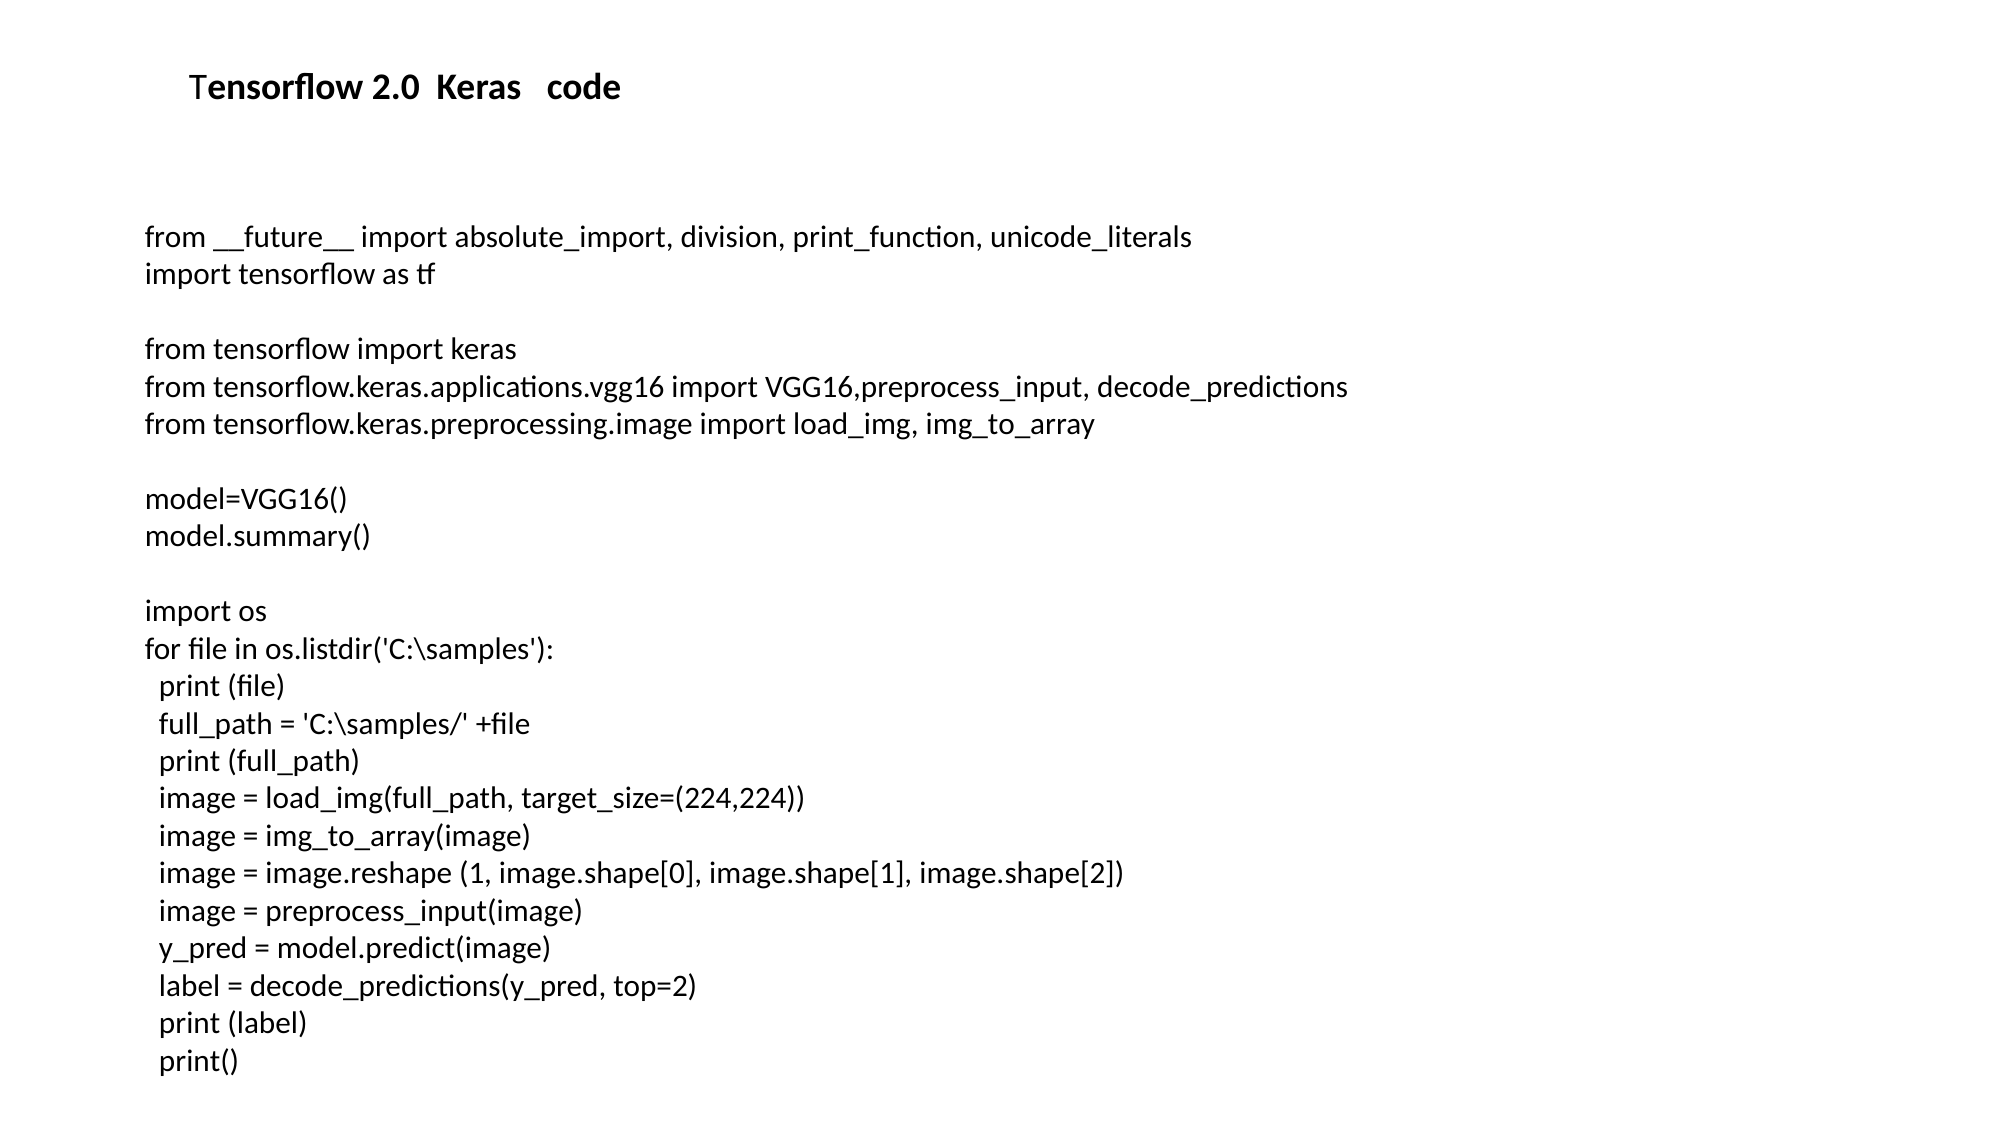

Tensorflow 2.0  Keras   code
from __future__ import absolute_import, division, print_function, unicode_literals
import tensorflow as tf

from tensorflow import keras
from tensorflow.keras.applications.vgg16 import VGG16,preprocess_input, decode_predictions
from tensorflow.keras.preprocessing.image import load_img, img_to_array

model=VGG16()
model.summary()

import os
for file in os.listdir('C:\samples'):
  print (file)
  full_path = 'C:\samples/' +file
  print (full_path)
  image = load_img(full_path, target_size=(224,224))
  image = img_to_array(image)
  image = image.reshape (1, image.shape[0], image.shape[1], image.shape[2])
  image = preprocess_input(image)
  y_pred = model.predict(image)
  label = decode_predictions(y_pred, top=2)
  print (label)
  print()